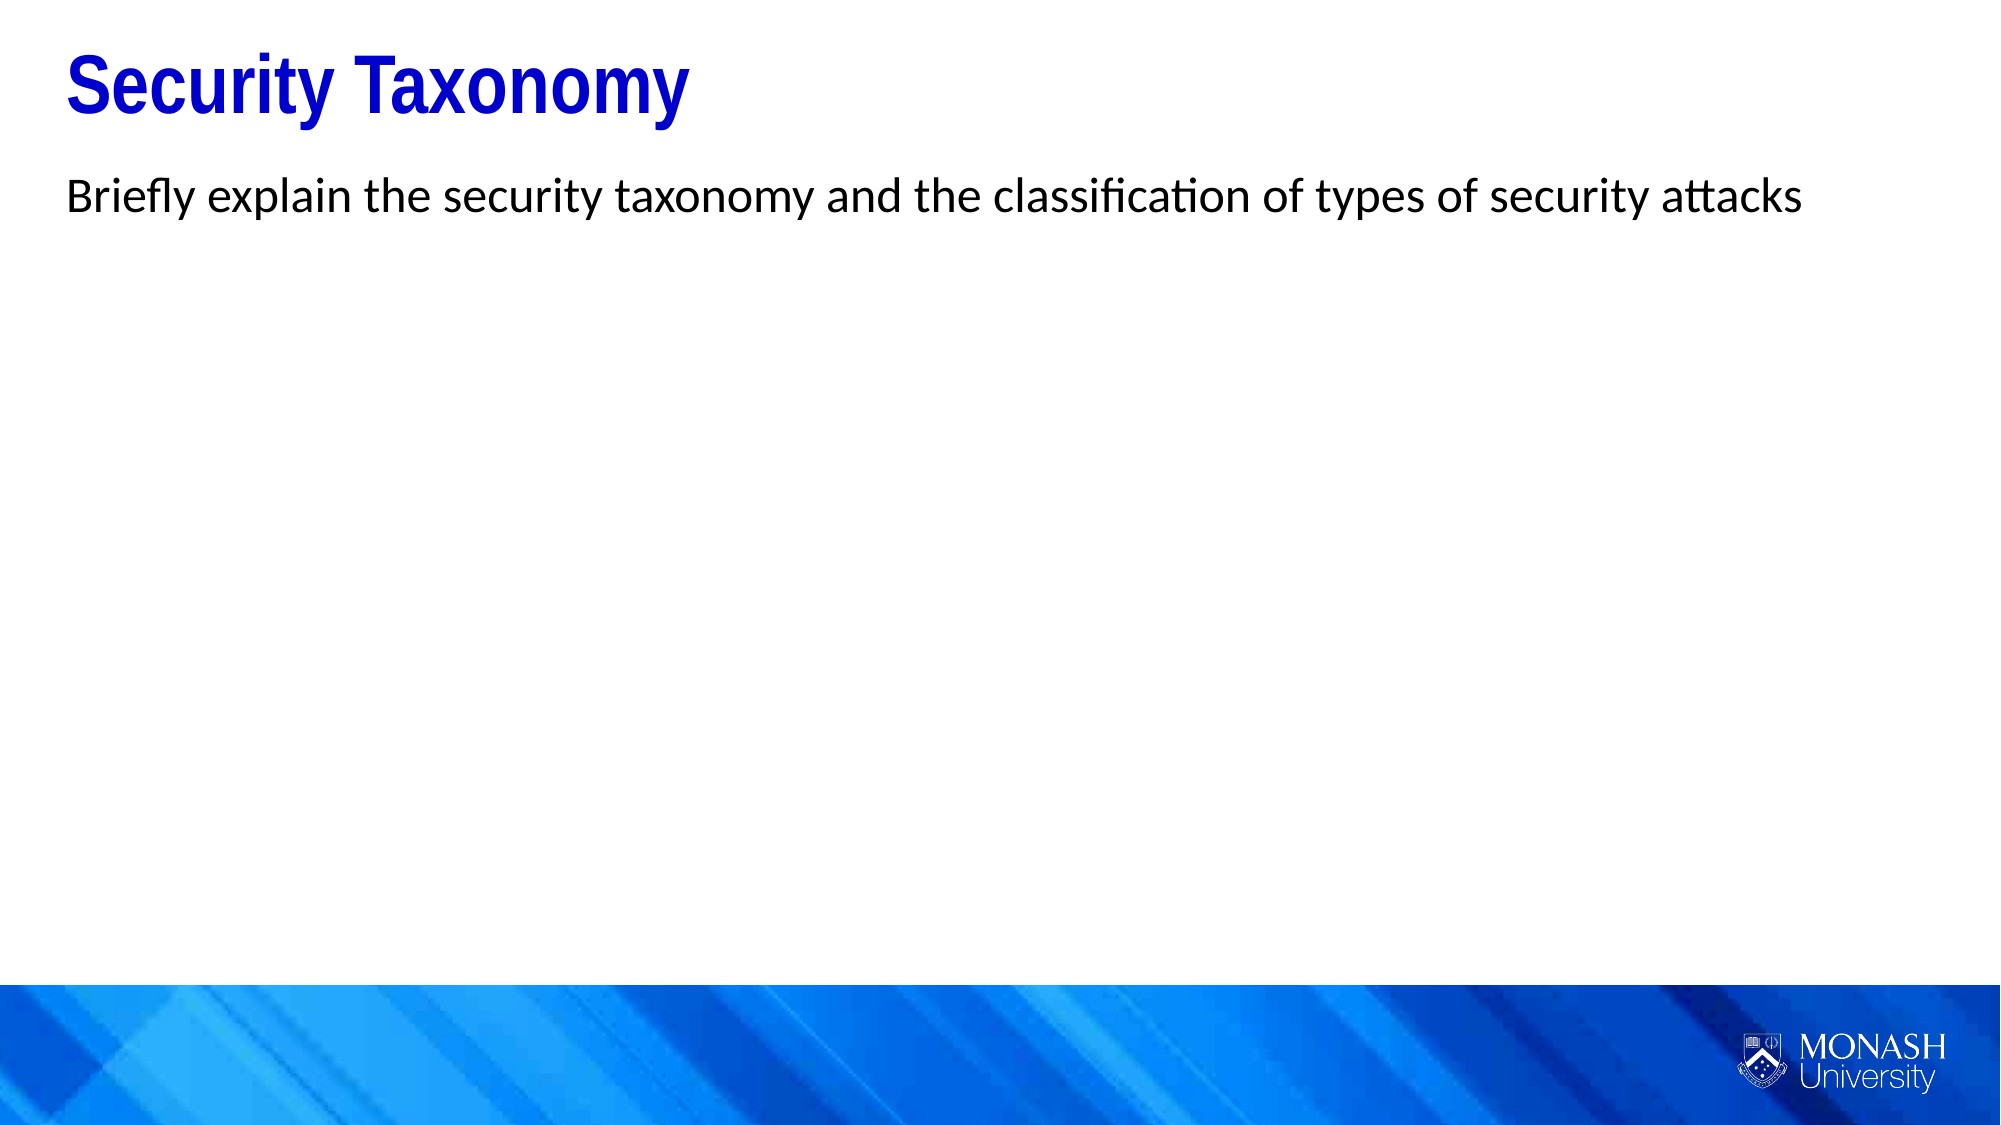

Security Taxonomy
Briefly explain the security taxonomy and the classification of types of security attacks